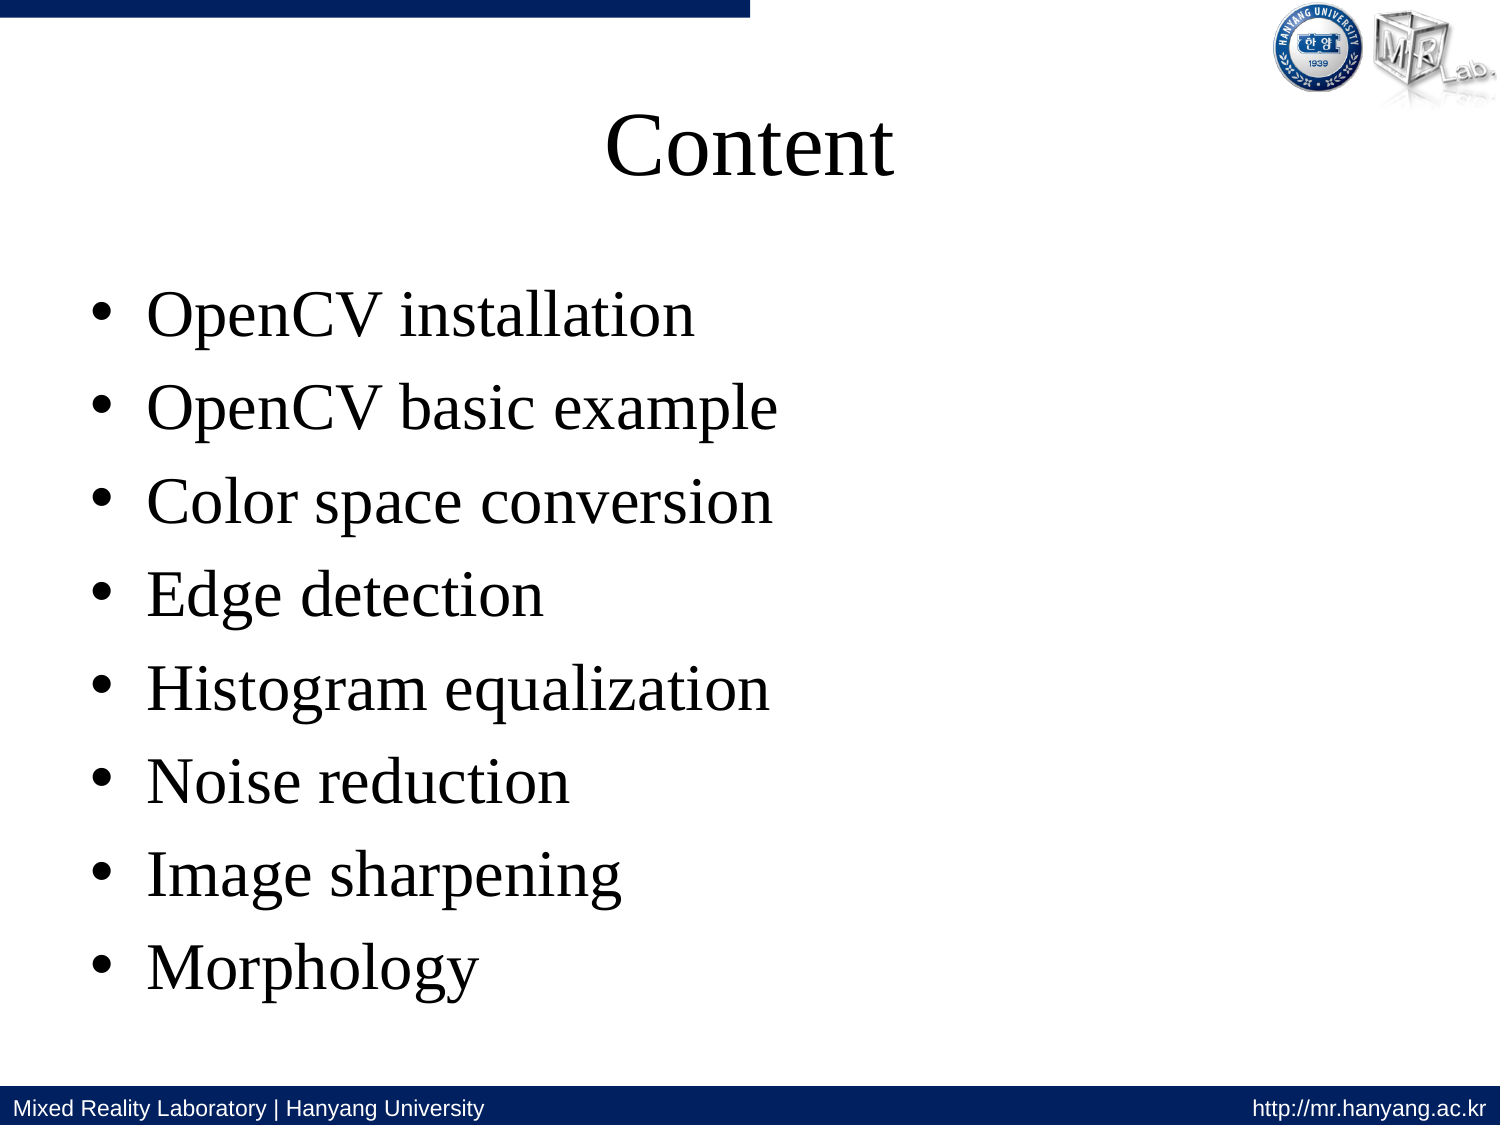

# Content
OpenCV installation
OpenCV basic example
Color space conversion
Edge detection
Histogram equalization
Noise reduction
Image sharpening
Morphology